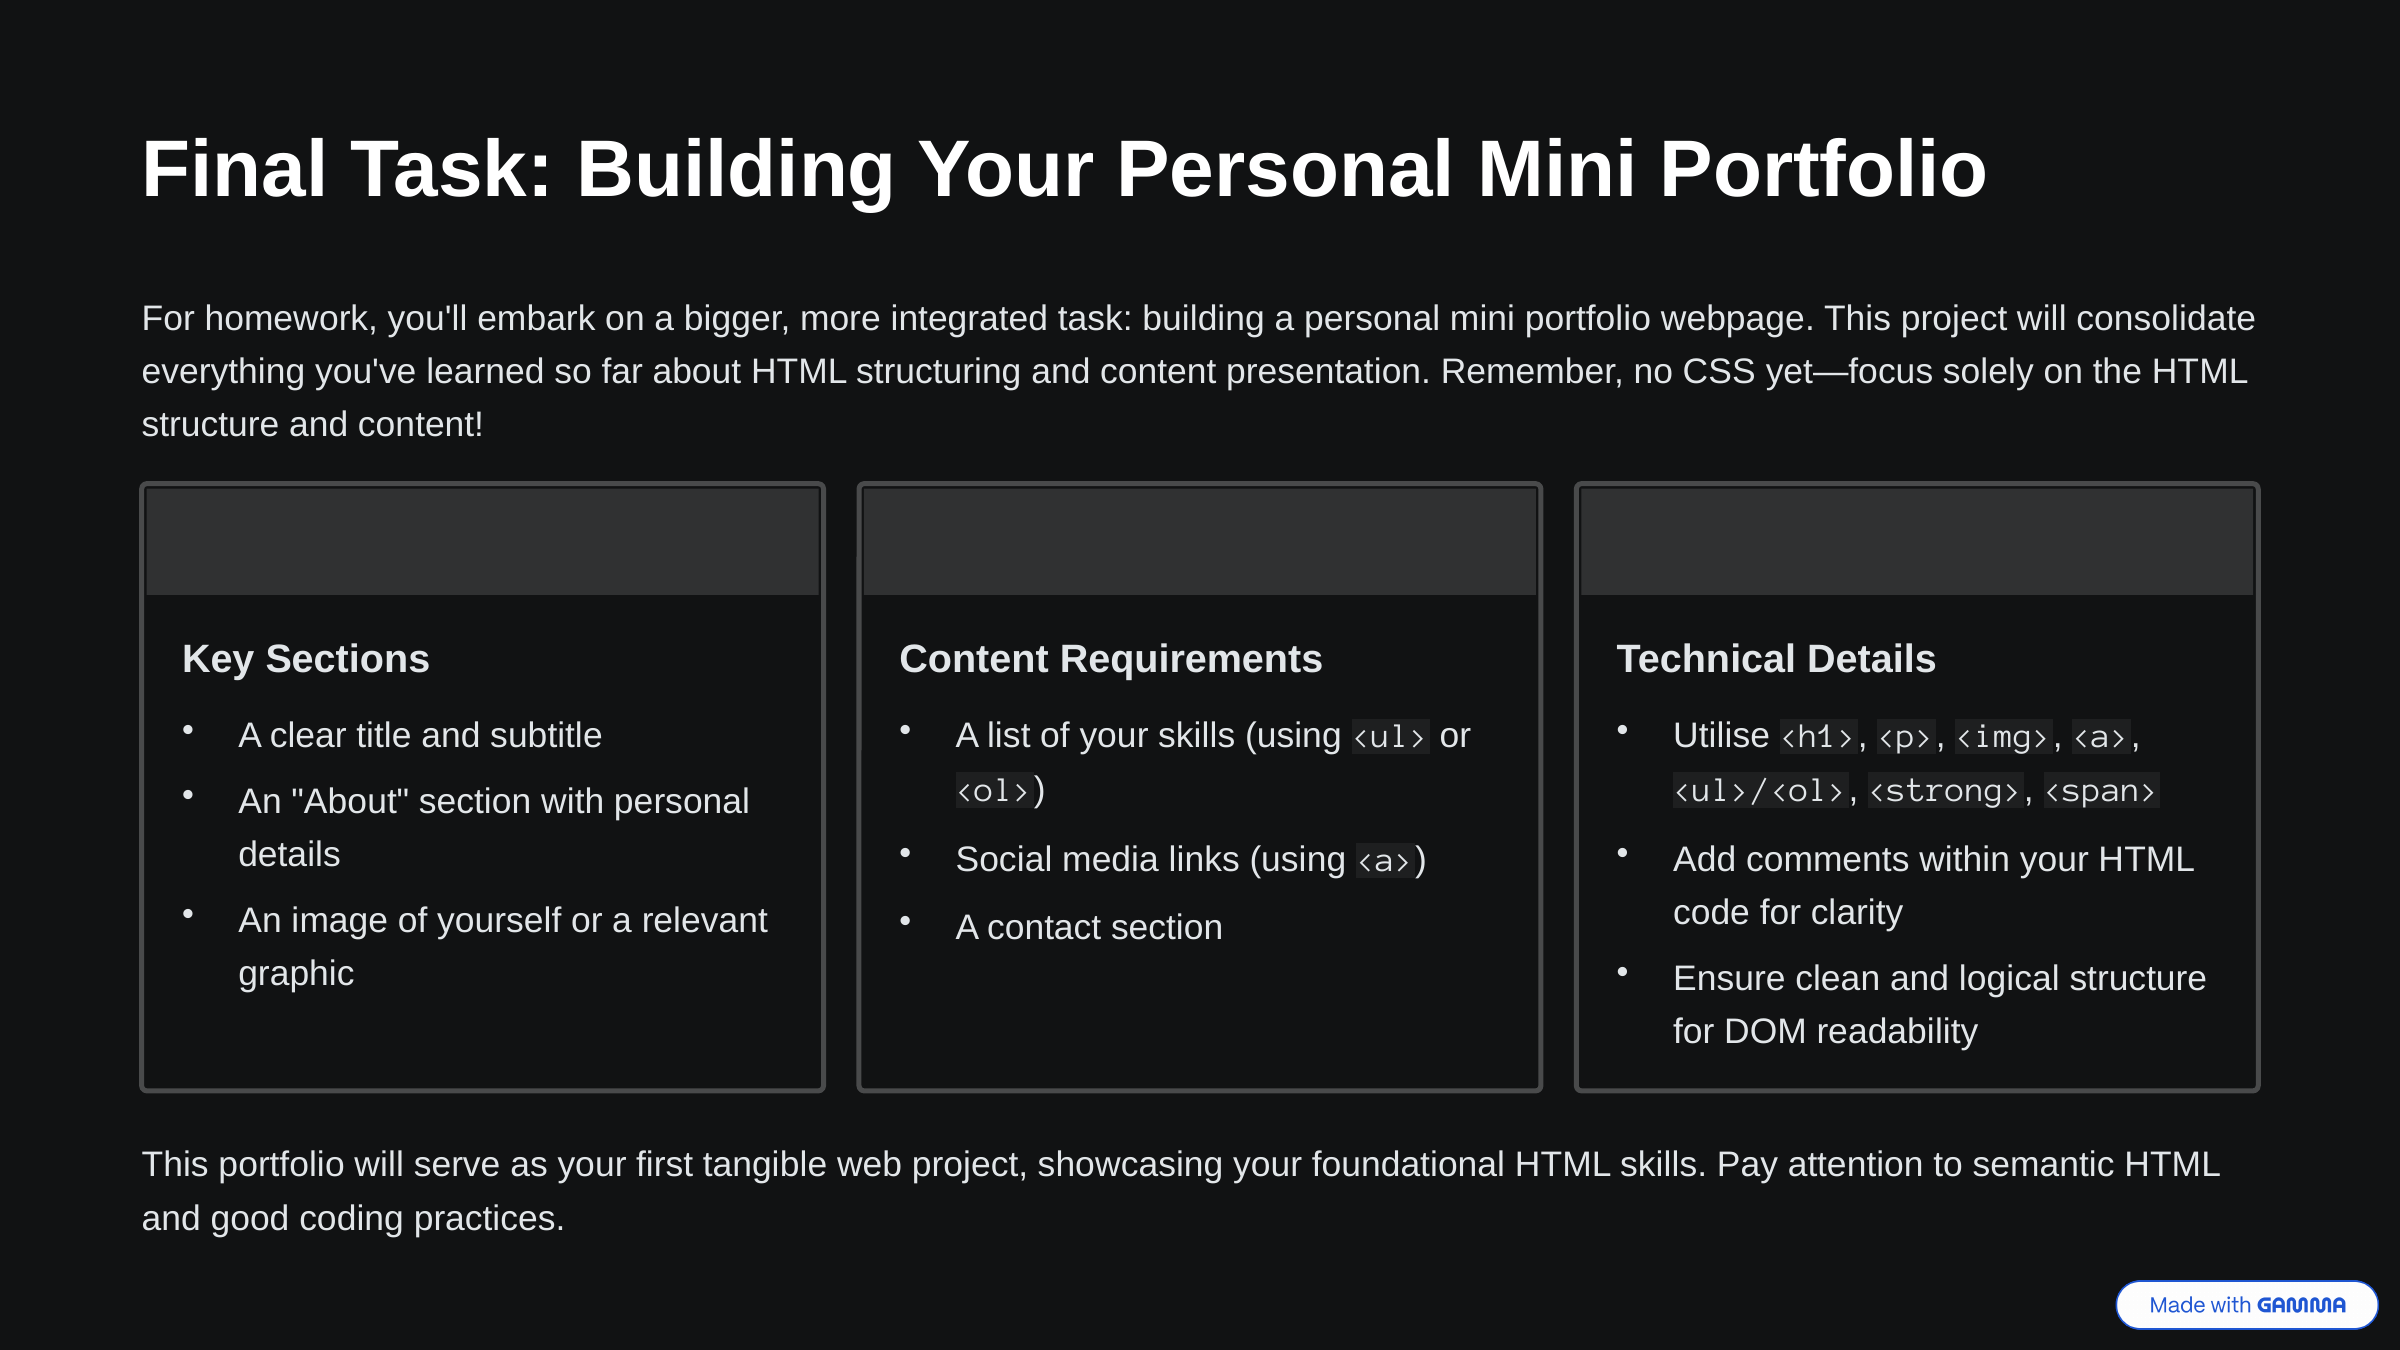

Final Task: Building Your Personal Mini Portfolio
For homework, you'll embark on a bigger, more integrated task: building a personal mini portfolio webpage. This project will consolidate everything you've learned so far about HTML structuring and content presentation. Remember, no CSS yet—focus solely on the HTML structure and content!

Key Sections
Content Requirements
Technical Details
A clear title and subtitle
A list of your skills (using <ul> or <ol>)
Utilise <h1>, <p>, <img>, <a>, <ul>/<ol>, <strong>, <span>
An "About" section with personal details
Social media links (using <a>)
Add comments within your HTML code for clarity
An image of yourself or a relevant graphic
A contact section
Ensure clean and logical structure for DOM readability
This portfolio will serve as your first tangible web project, showcasing your foundational HTML skills. Pay attention to semantic HTML and good coding practices.